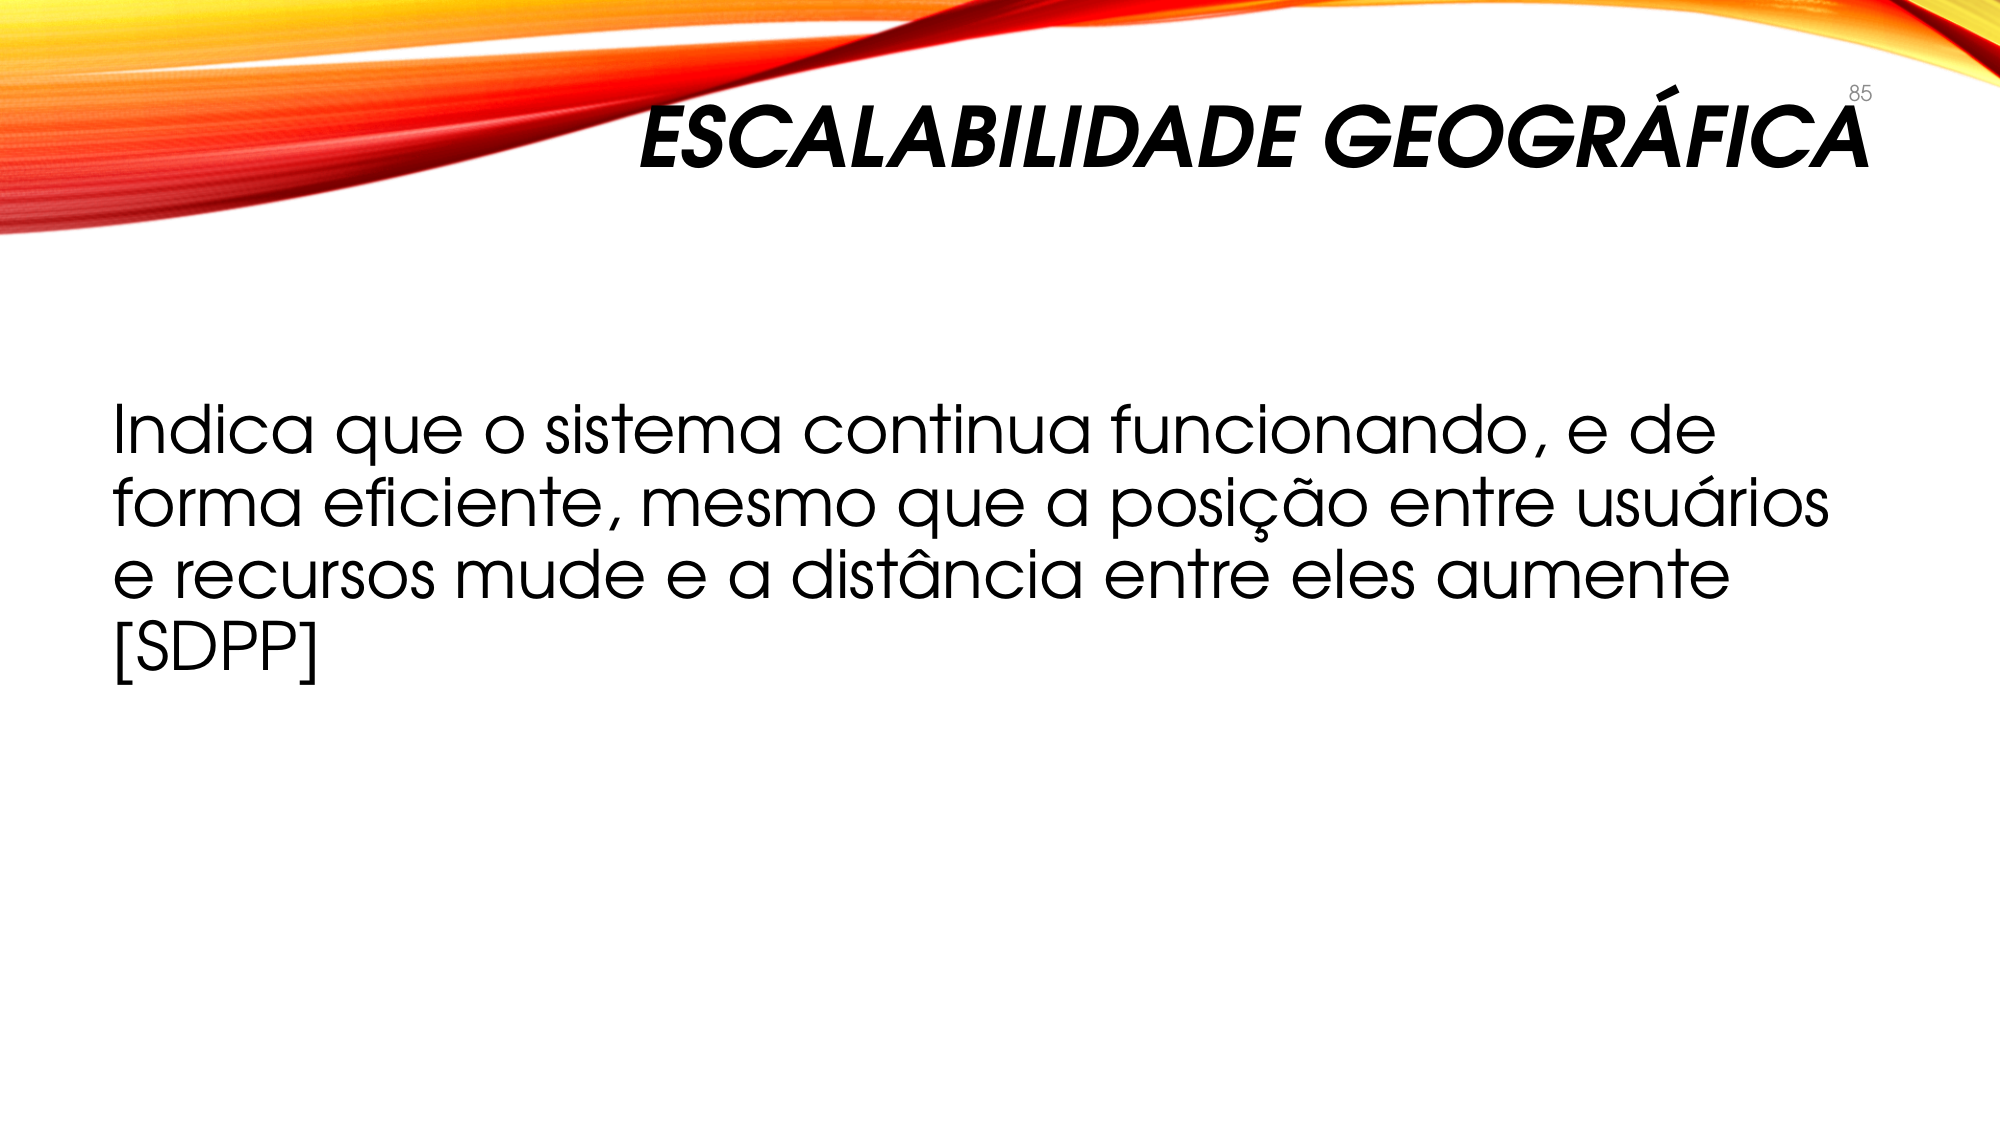

# ESCALABILIDADE geográfica
85
Indica que o sistema continua funcionando, e de forma eficiente, mesmo que a posição entre usuários e recursos mude e a distância entre eles aumente [SDPP]